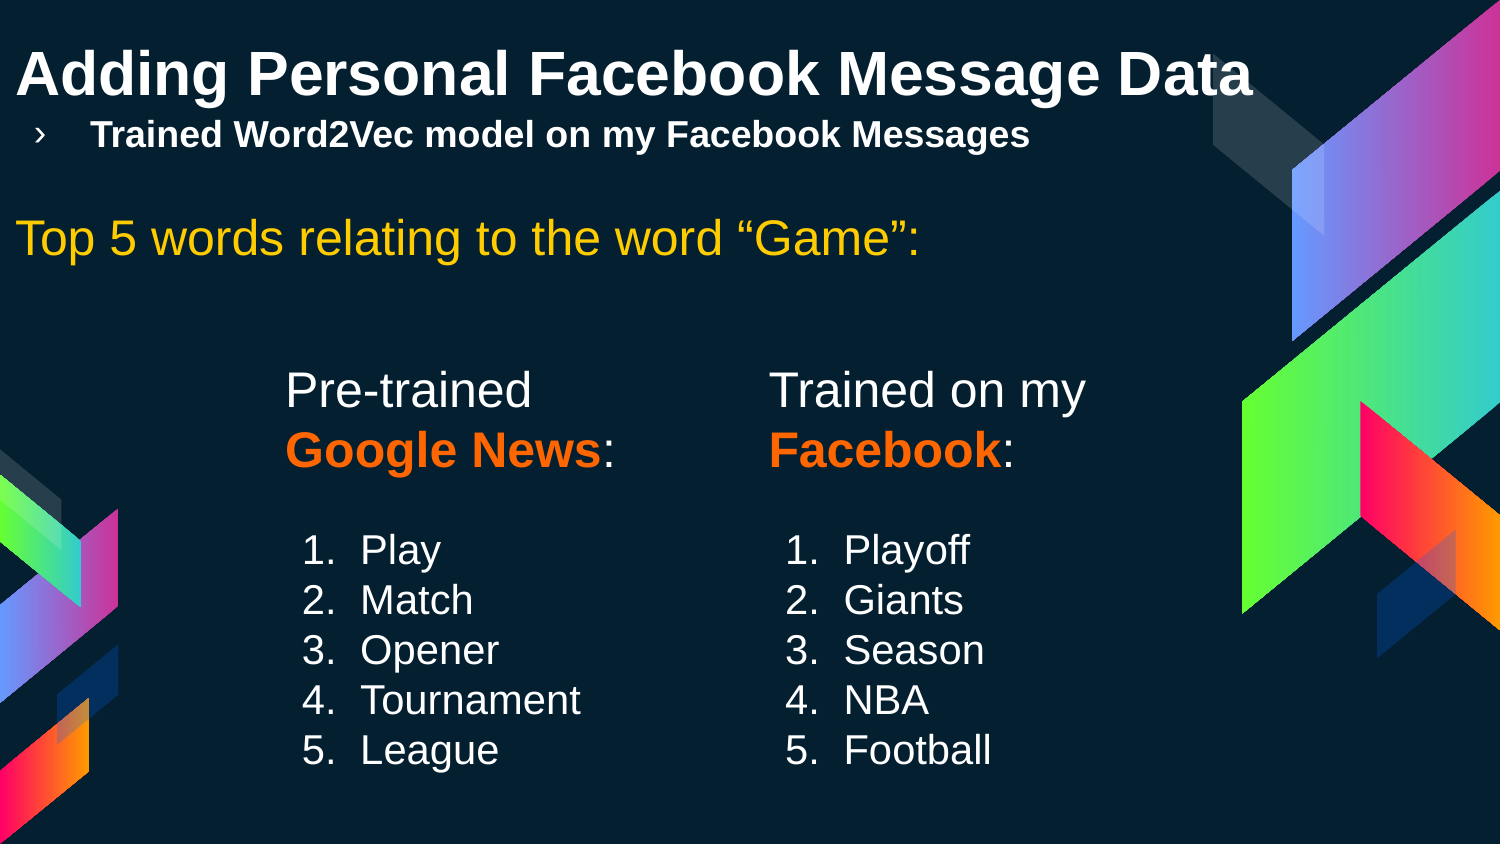

# Adding Personal Facebook Message Data
Trained Word2Vec model on my Facebook Messages

Top 5 words relating to the word “Game”:
Pre-trained Google News:

Play
Match
Opener
Tournament
League
Trained on my Facebook:

Playoff
Giants
Season
NBA
Football